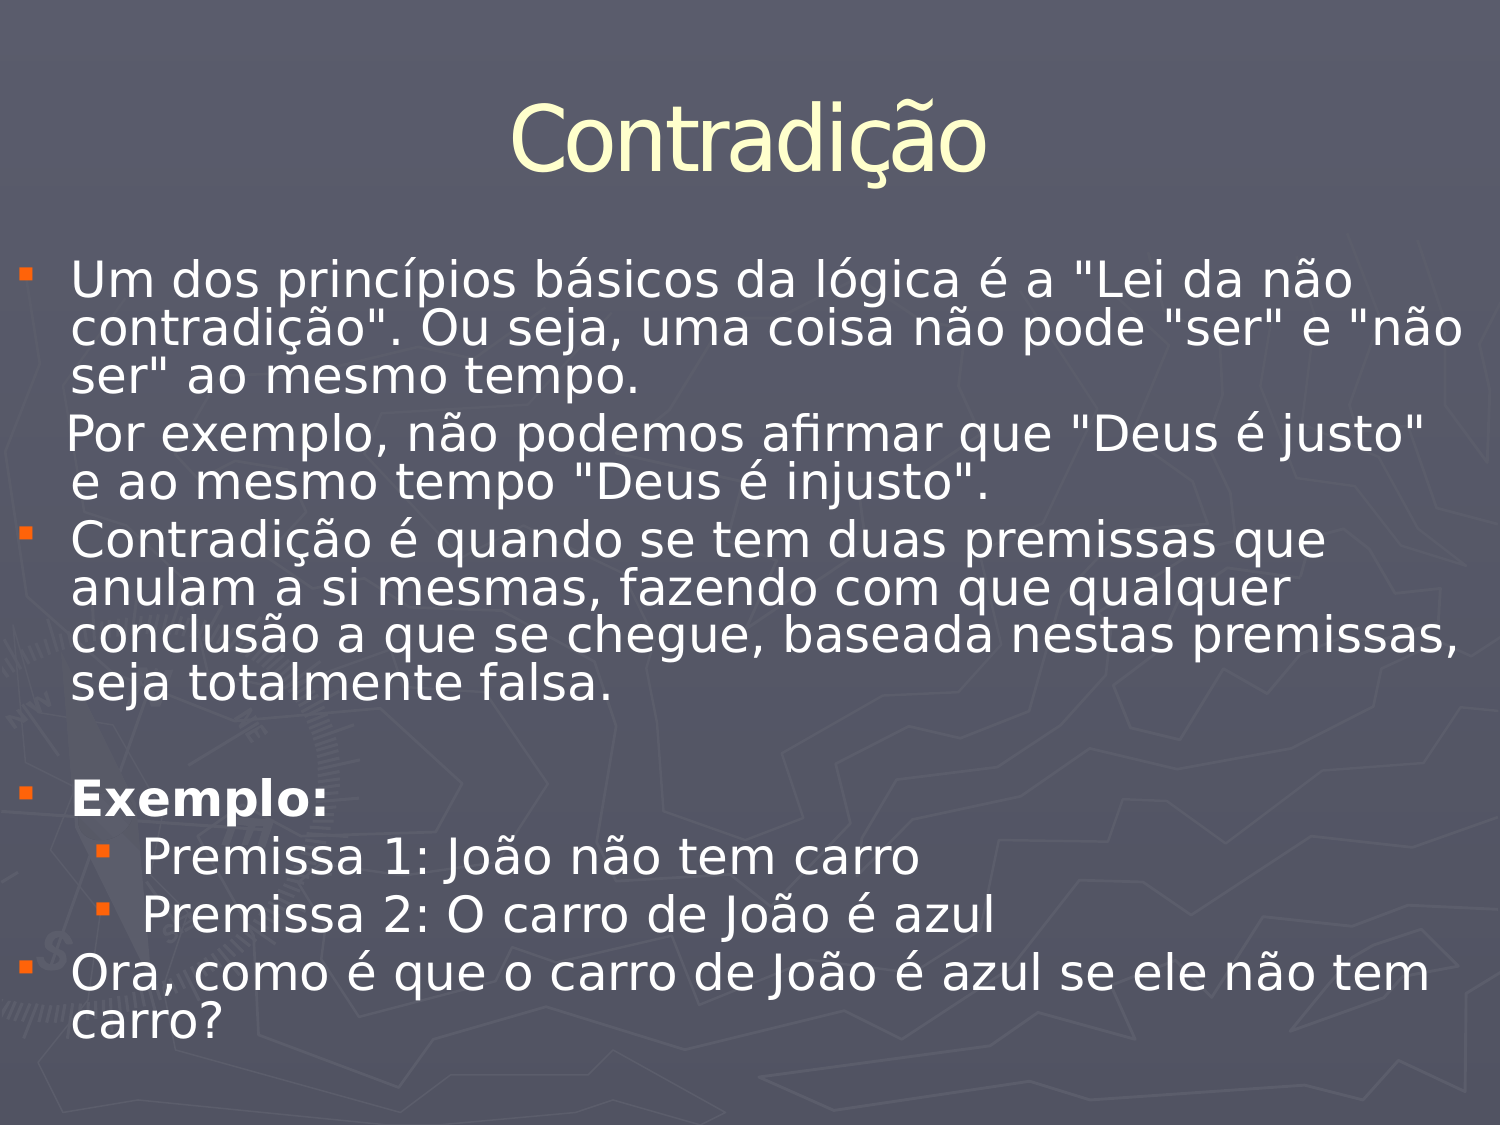

# Contradição
Um dos princípios básicos da lógica é a "Lei da não contradição". Ou seja, uma coisa não pode "ser" e "não ser" ao mesmo tempo.
   Por exemplo, não podemos afirmar que "Deus é justo" e ao mesmo tempo "Deus é injusto".
Contradição é quando se tem duas premissas que anulam a si mesmas, fazendo com que qualquer conclusão a que se chegue, baseada nestas premissas, seja totalmente falsa.

Exemplo:
Premissa 1: João não tem carro
Premissa 2: O carro de João é azul
Ora, como é que o carro de João é azul se ele não tem carro?